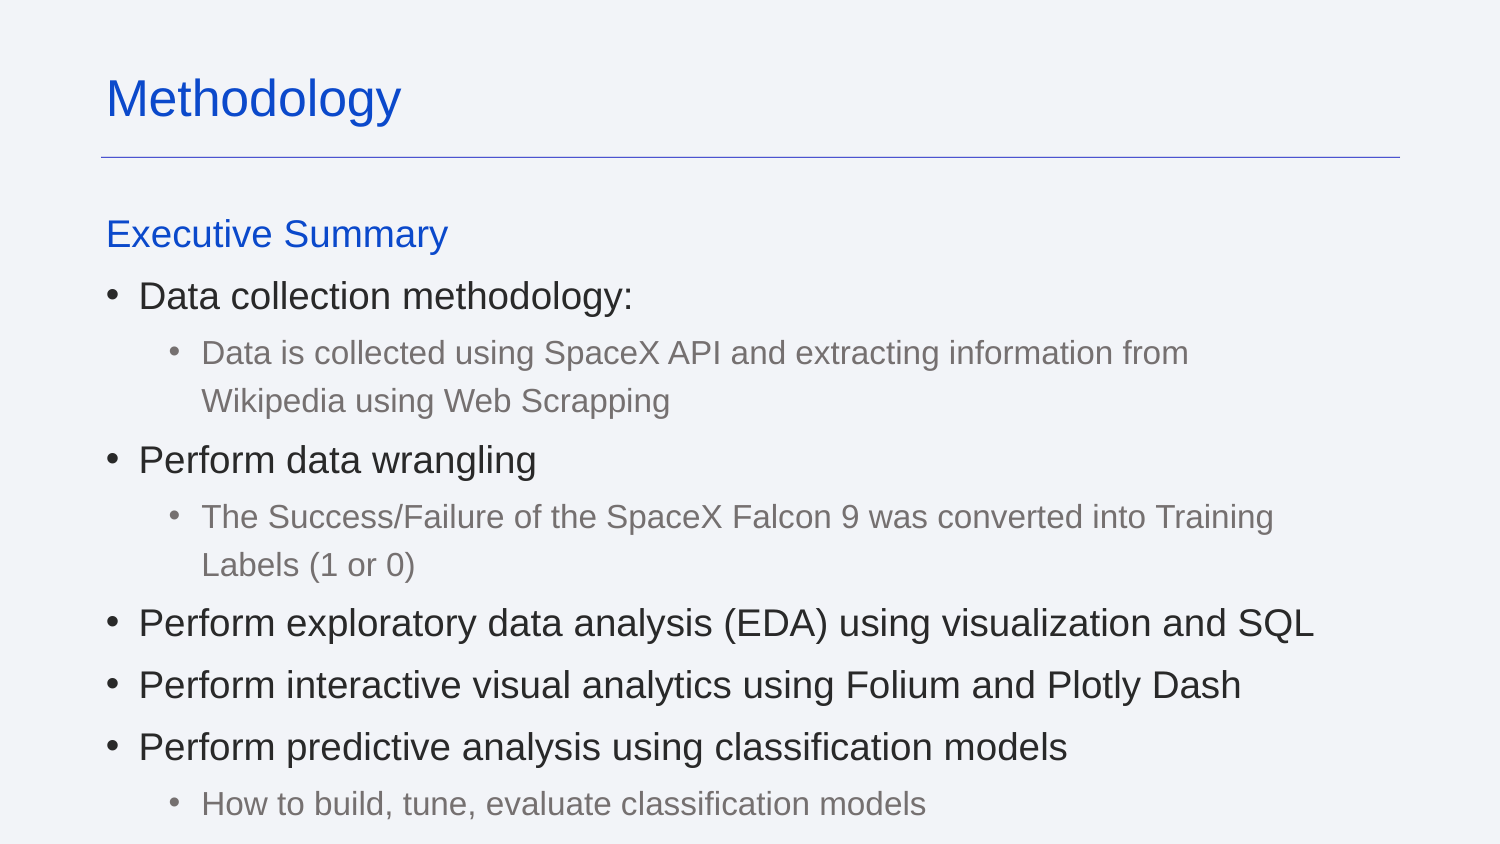

Methodology
Executive Summary
Data collection methodology:
Data is collected using SpaceX API and extracting information from Wikipedia using Web Scrapping
Perform data wrangling
The Success/Failure of the SpaceX Falcon 9 was converted into Training Labels (1 or 0)
Perform exploratory data analysis (EDA) using visualization and SQL
Perform interactive visual analytics using Folium and Plotly Dash
Perform predictive analysis using classification models
How to build, tune, evaluate classification models